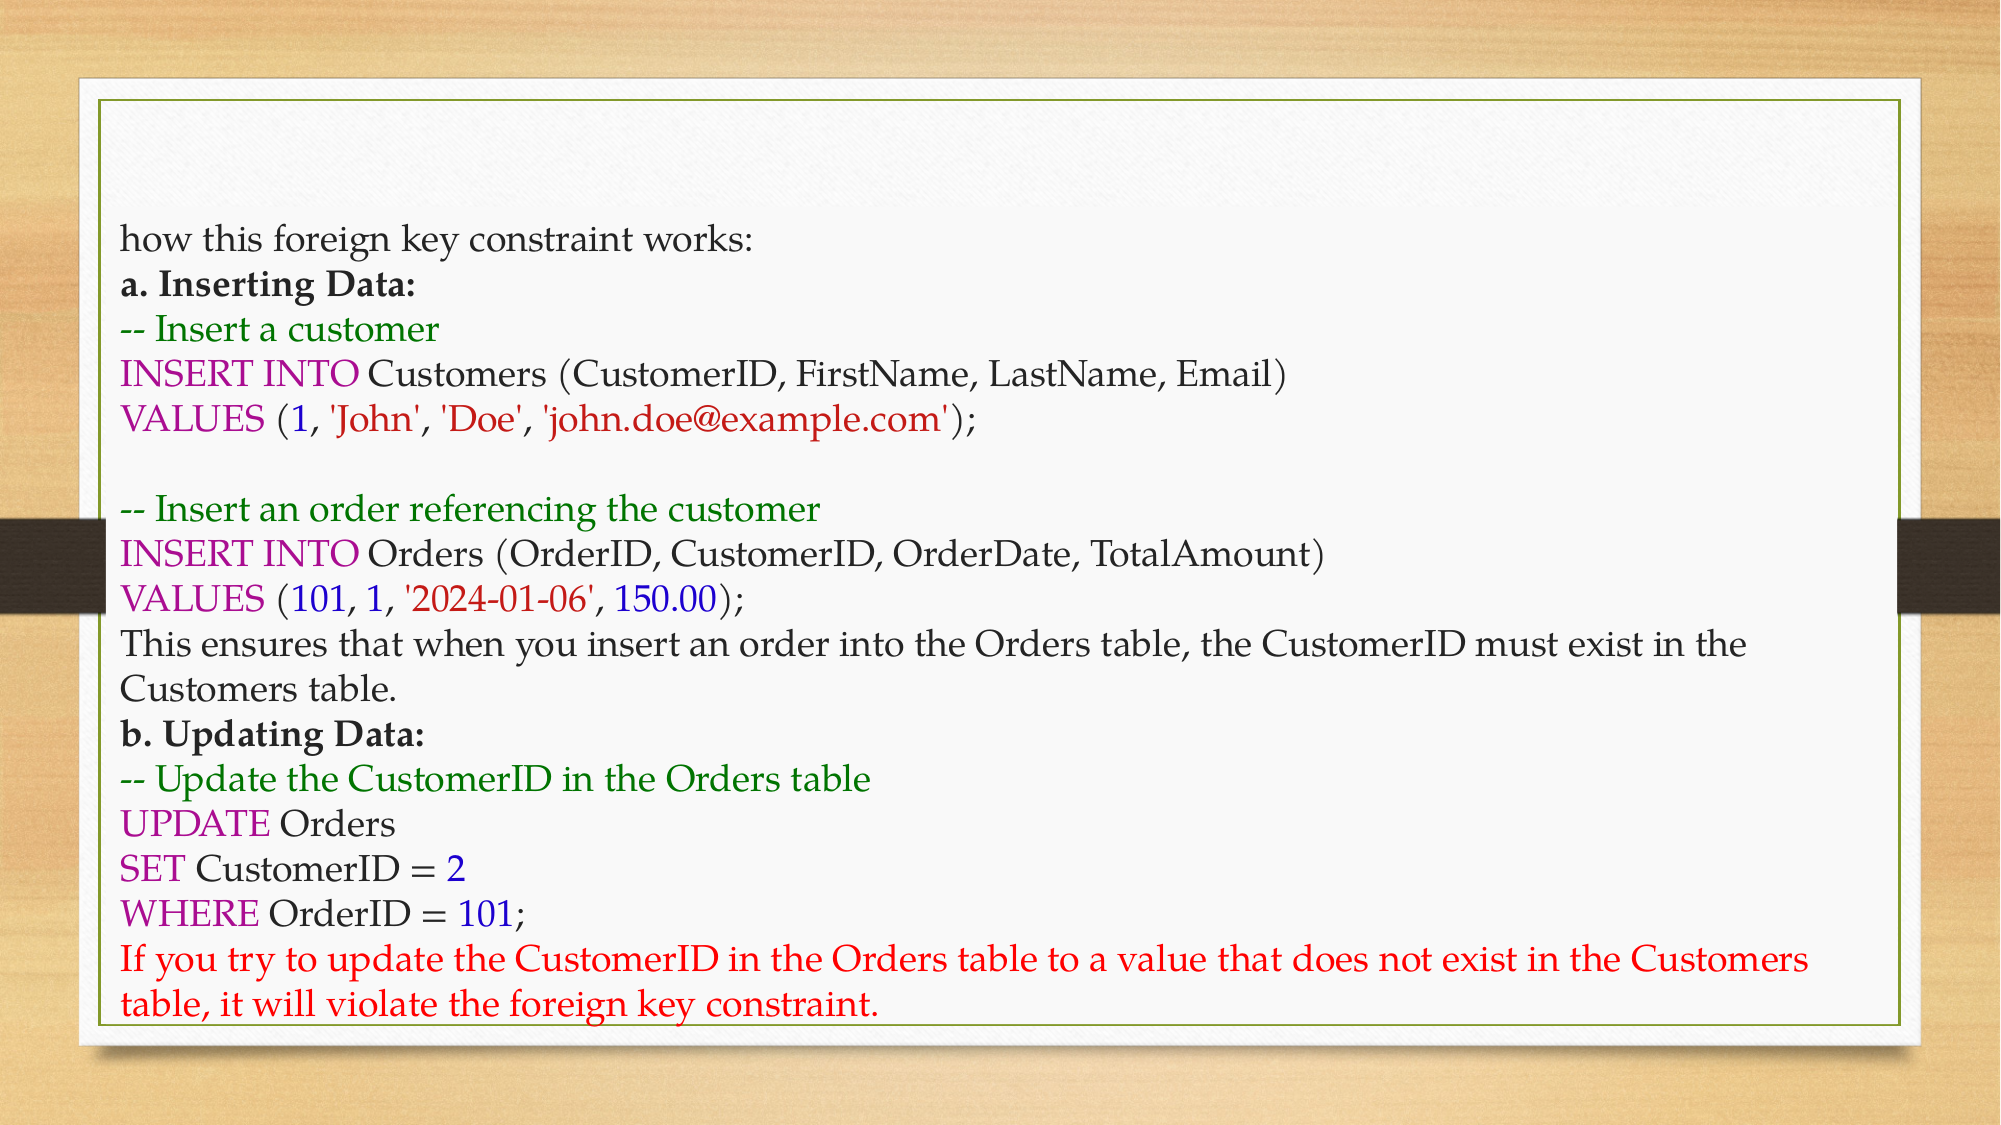

how this foreign key constraint works:
a. Inserting Data:
-- Insert a customer
INSERT INTO Customers (CustomerID, FirstName, LastName, Email)
VALUES (1, 'John', 'Doe', 'john.doe@example.com');
-- Insert an order referencing the customer
INSERT INTO Orders (OrderID, CustomerID, OrderDate, TotalAmount)
VALUES (101, 1, '2024-01-06', 150.00);
This ensures that when you insert an order into the Orders table, the CustomerID must exist in the Customers table.
b. Updating Data:
-- Update the CustomerID in the Orders table
UPDATE Orders
SET CustomerID = 2
WHERE OrderID = 101;
If you try to update the CustomerID in the Orders table to a value that does not exist in the Customers table, it will violate the foreign key constraint.